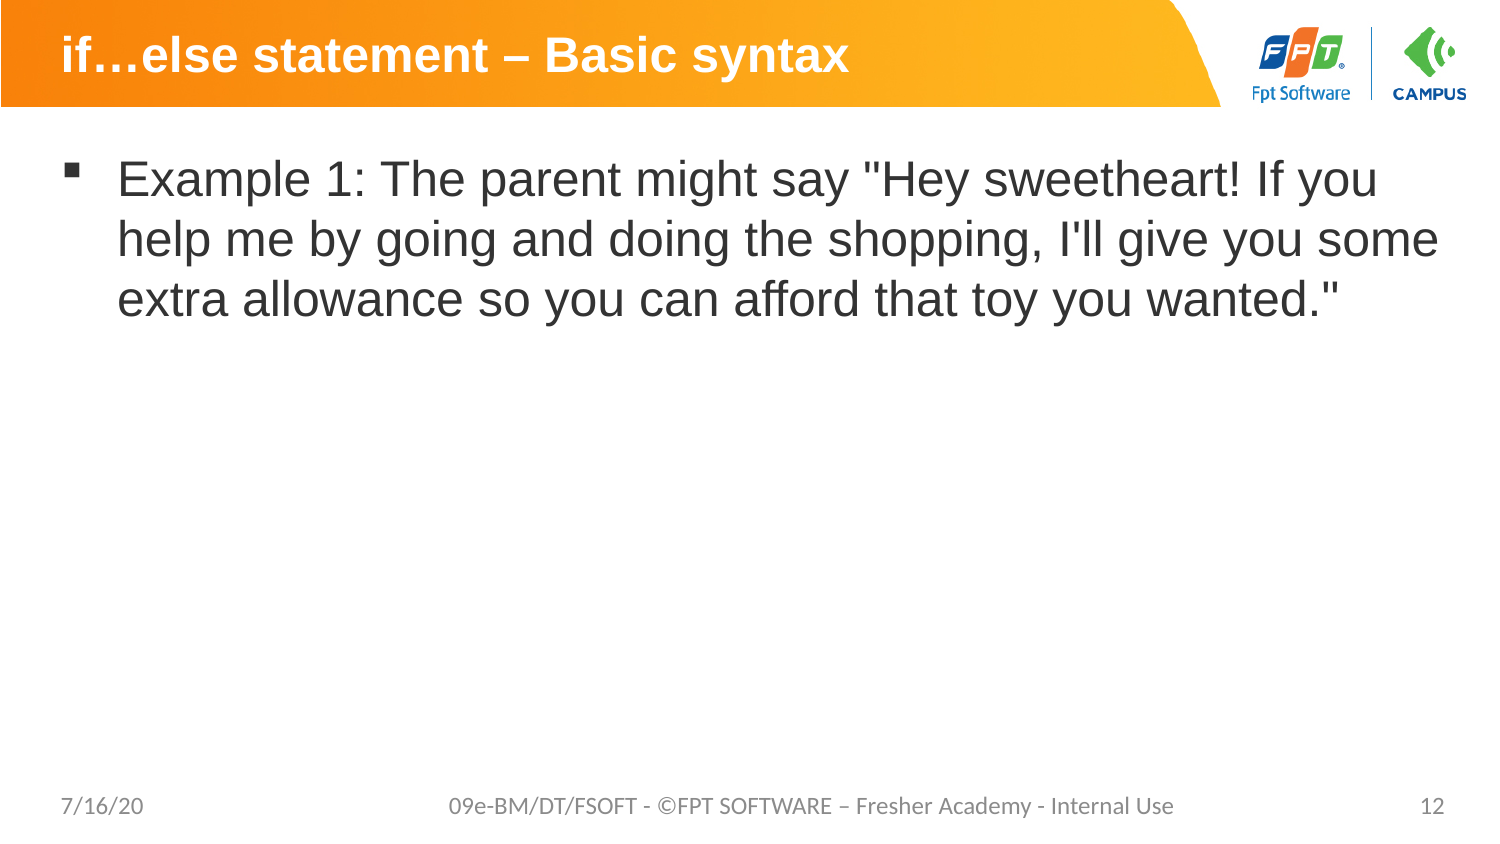

# if…else statement – Basic syntax
Example 1: The parent might say "Hey sweetheart! If you help me by going and doing the shopping, I'll give you some extra allowance so you can afford that toy you wanted."

7/16/20
09e-BM/DT/FSOFT - ©FPT SOFTWARE – Fresher Academy - Internal Use
12